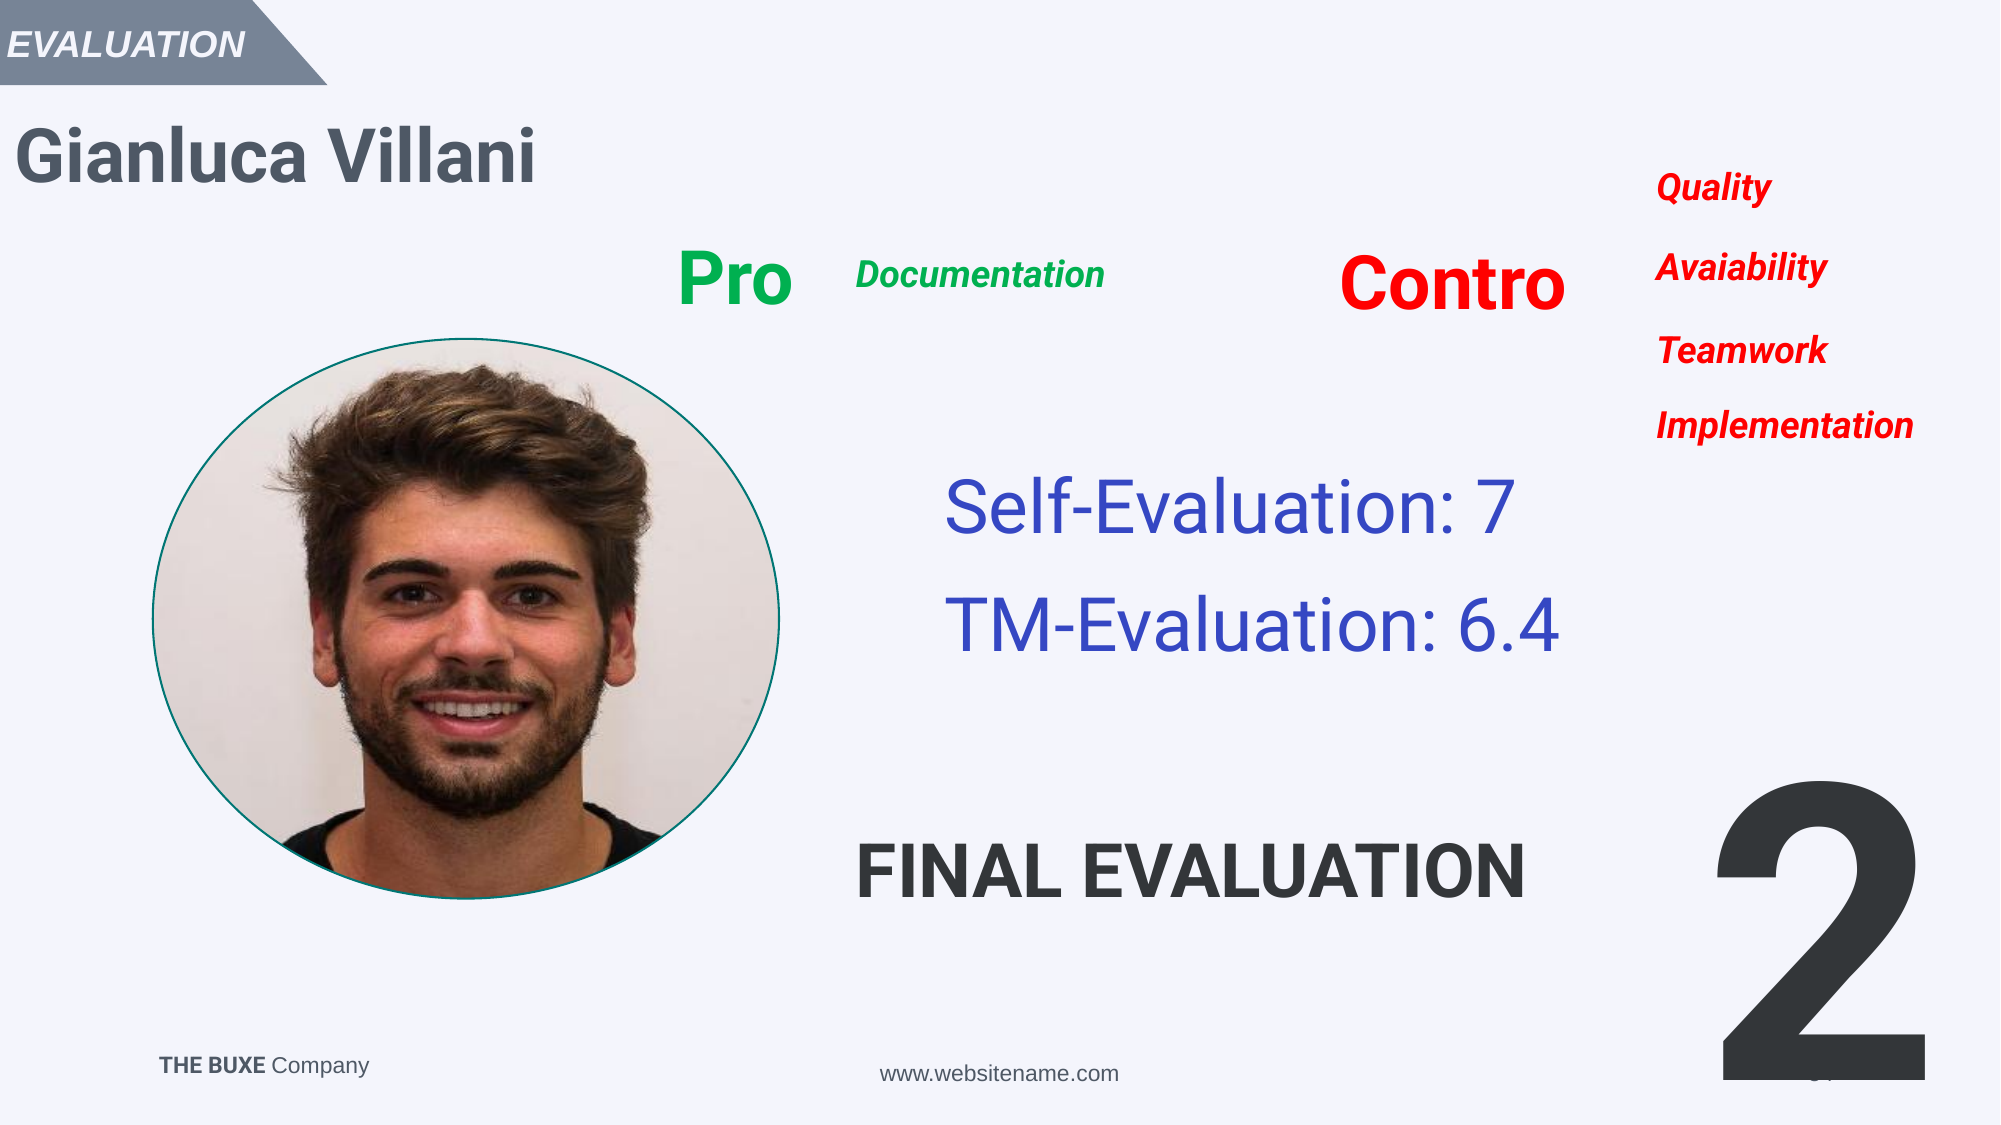

EVALUATION
Gianluca Villani
Quality
Pro
Contro
Avaiability
Documentation
Teamwork

Implementation
Self-Evaluation: 7
TM-Evaluation: 6.4
2
FINAL EVALUATION
www.websitename.com
34